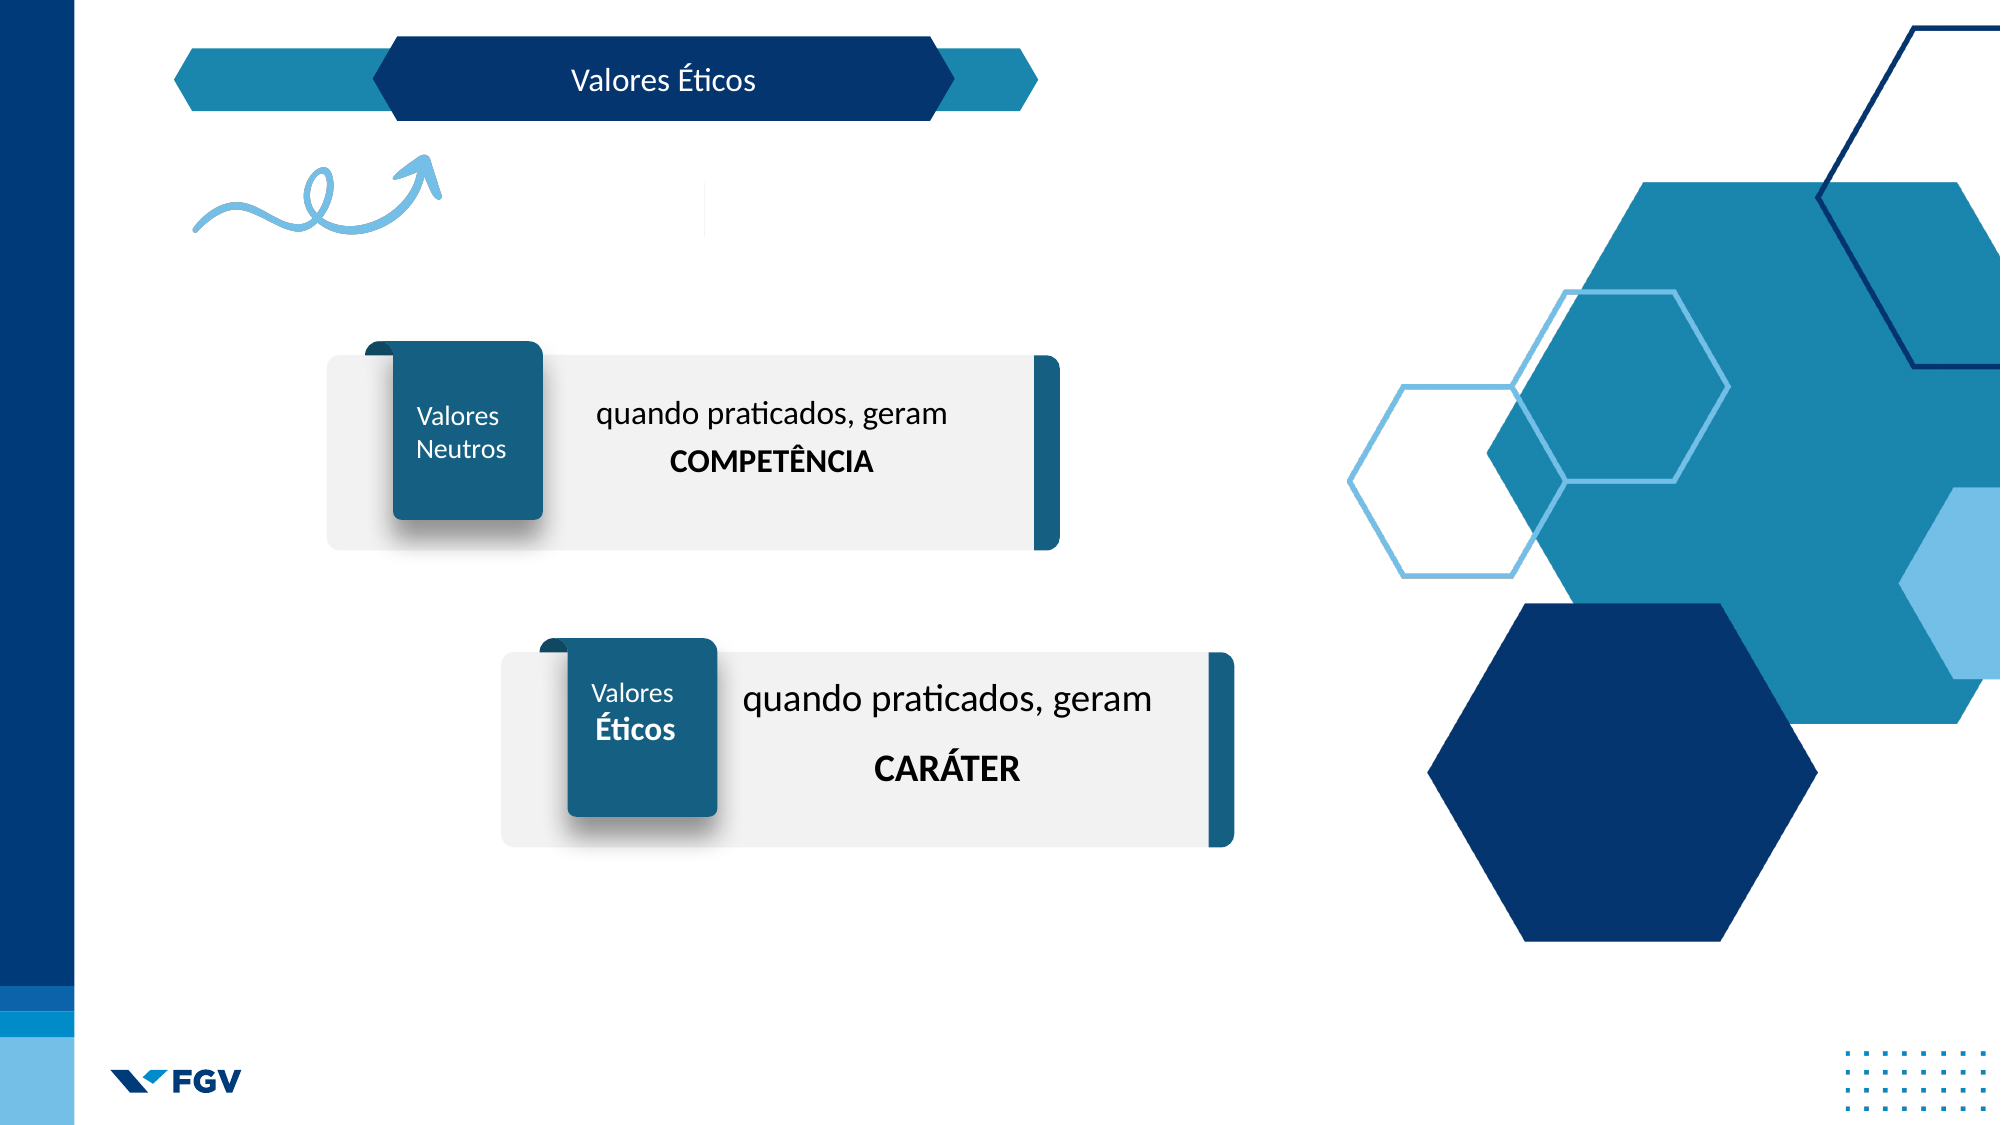

Valores Éticos

02

Valores
Neutros

quando praticados, geram COMPETÊNCIA

01

quando praticados, geram CARÁTER

Valores
Éticos